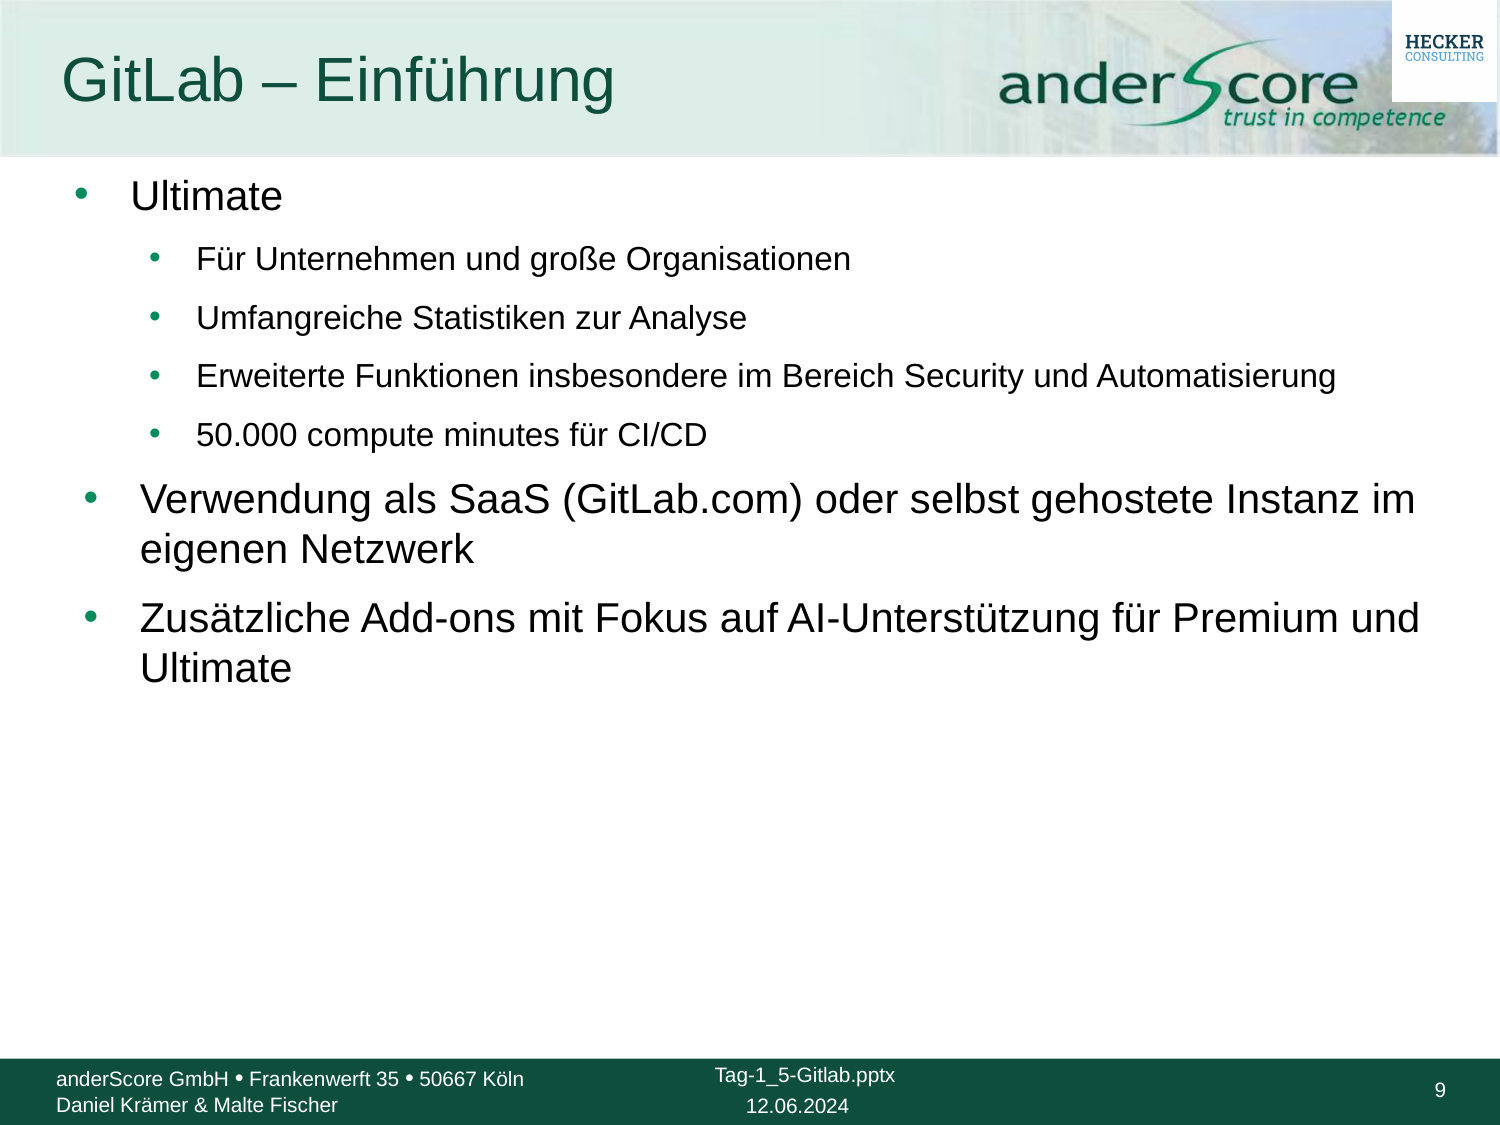

# GitLab – Einführung
Ultimate
Für Unternehmen und große Organisationen
Umfangreiche Statistiken zur Analyse
Erweiterte Funktionen insbesondere im Bereich Security und Automatisierung
50.000 compute minutes für CI/CD
Verwendung als SaaS (GitLab.com) oder selbst gehostete Instanz im eigenen Netzwerk
Zusätzliche Add-ons mit Fokus auf AI-Unterstützung für Premium und Ultimate